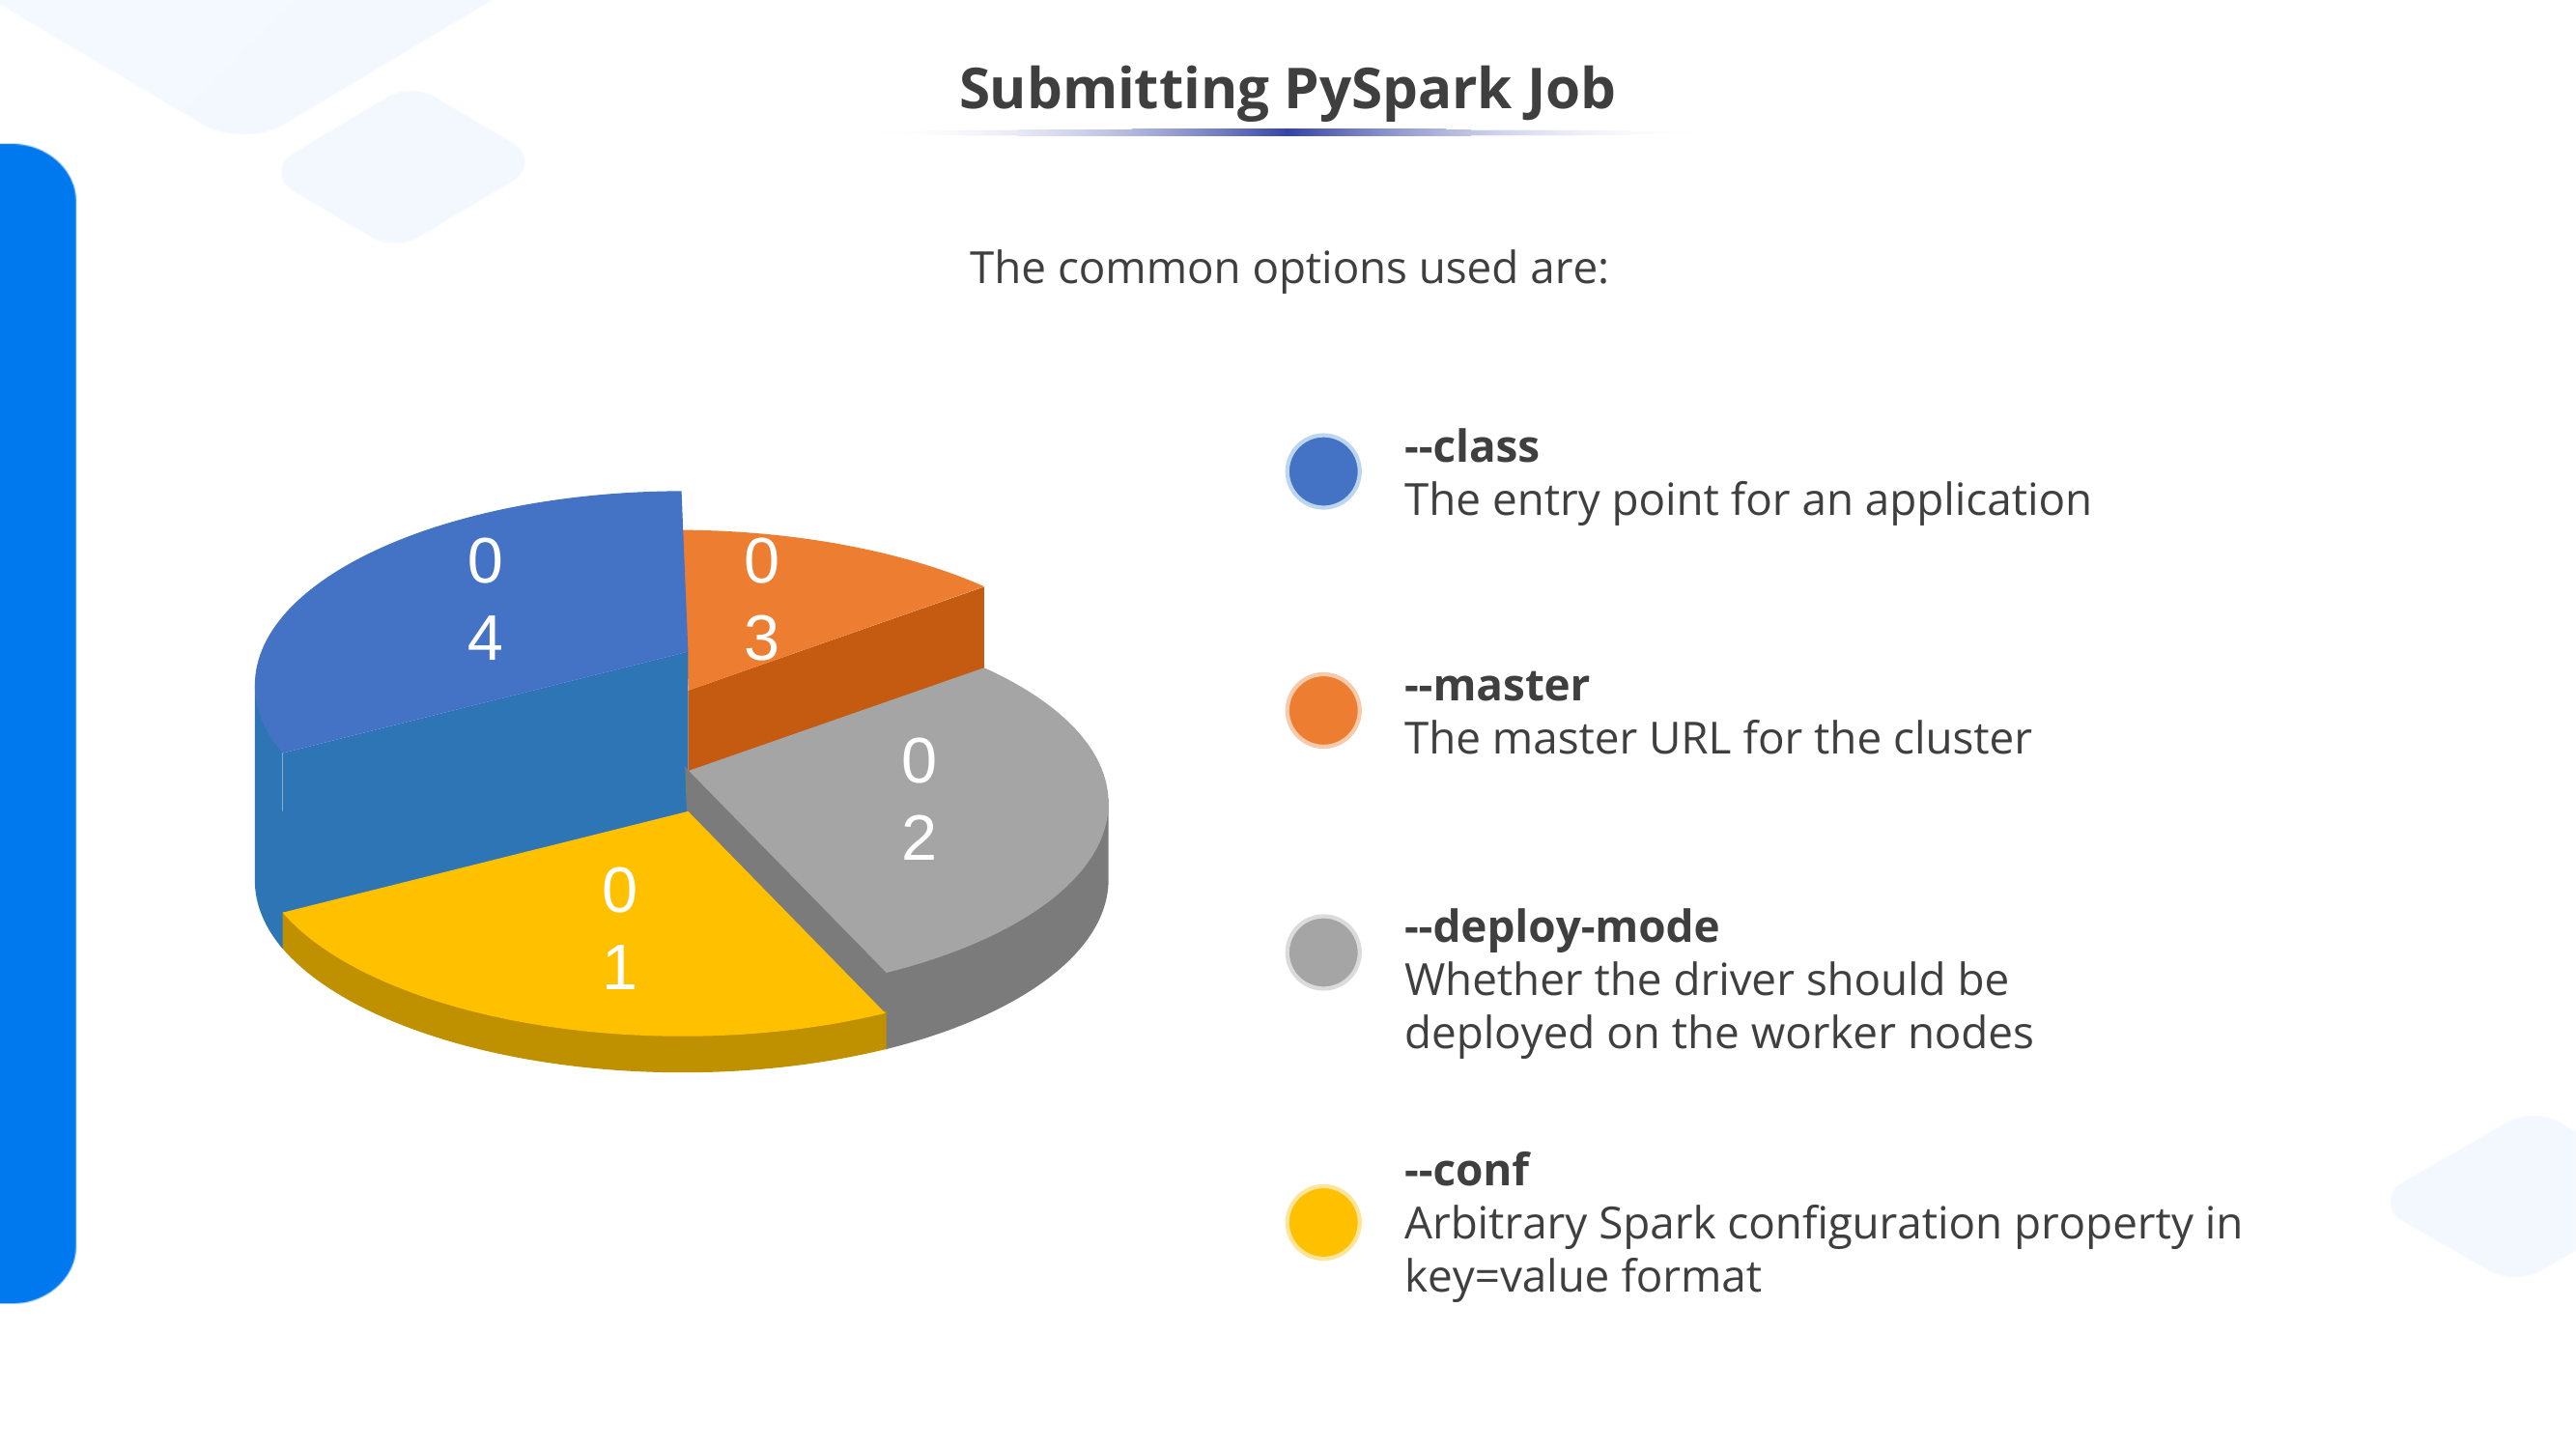

# Submitting PySpark Job

The common options used are:
--class
The entry point for an application

04
03
--master
The master URL for the cluster

02

--deploy-mode
Whether the driver should be deployed on the worker nodes
01

--conf
Arbitrary Spark configuration property in key=value format